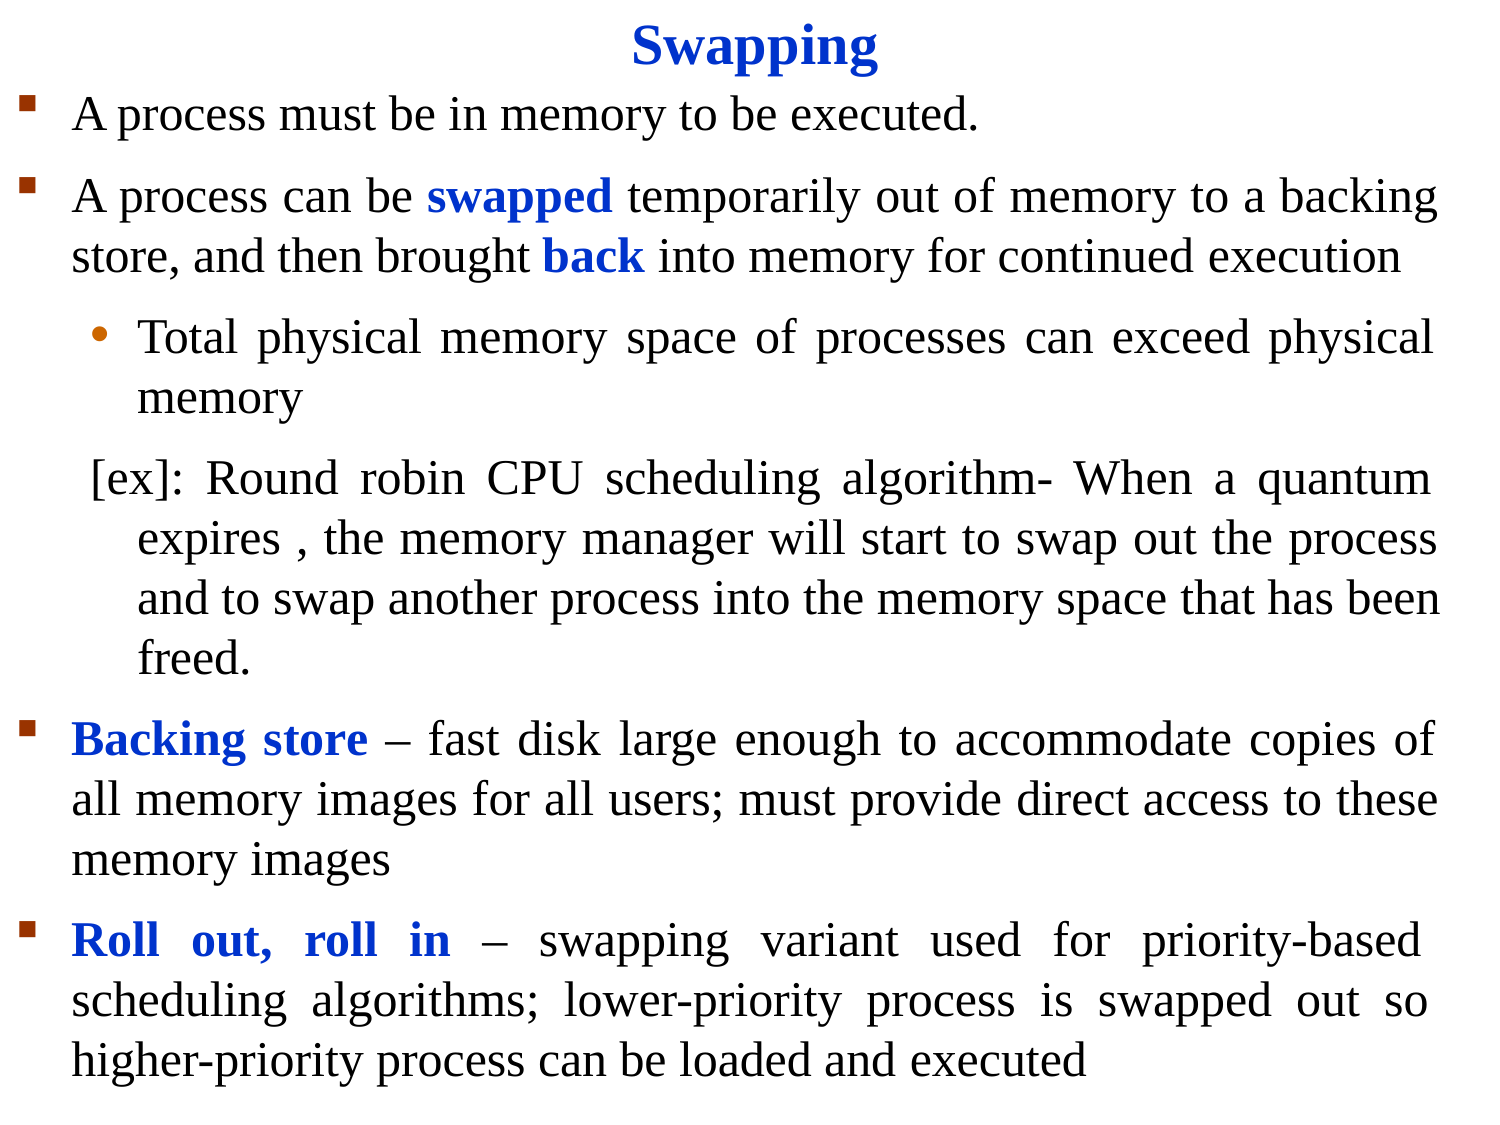

# Swapping
A process must be in memory to be executed.
A process can be swapped temporarily out of memory to a backing  store, and then brought back into memory for continued execution
Total physical memory space of processes can exceed physical  memory
[ex]: Round robin CPU scheduling algorithm- When a quantum  expires , the memory manager will start to swap out the process  and to swap another process into the memory space that has been  freed.
Backing store – fast disk large enough to accommodate copies of  all memory images for all users; must provide direct access to these  memory images
Roll out, roll in – swapping variant used for priority-based  scheduling algorithms; lower-priority process is swapped out so  higher-priority process can be loaded and executed